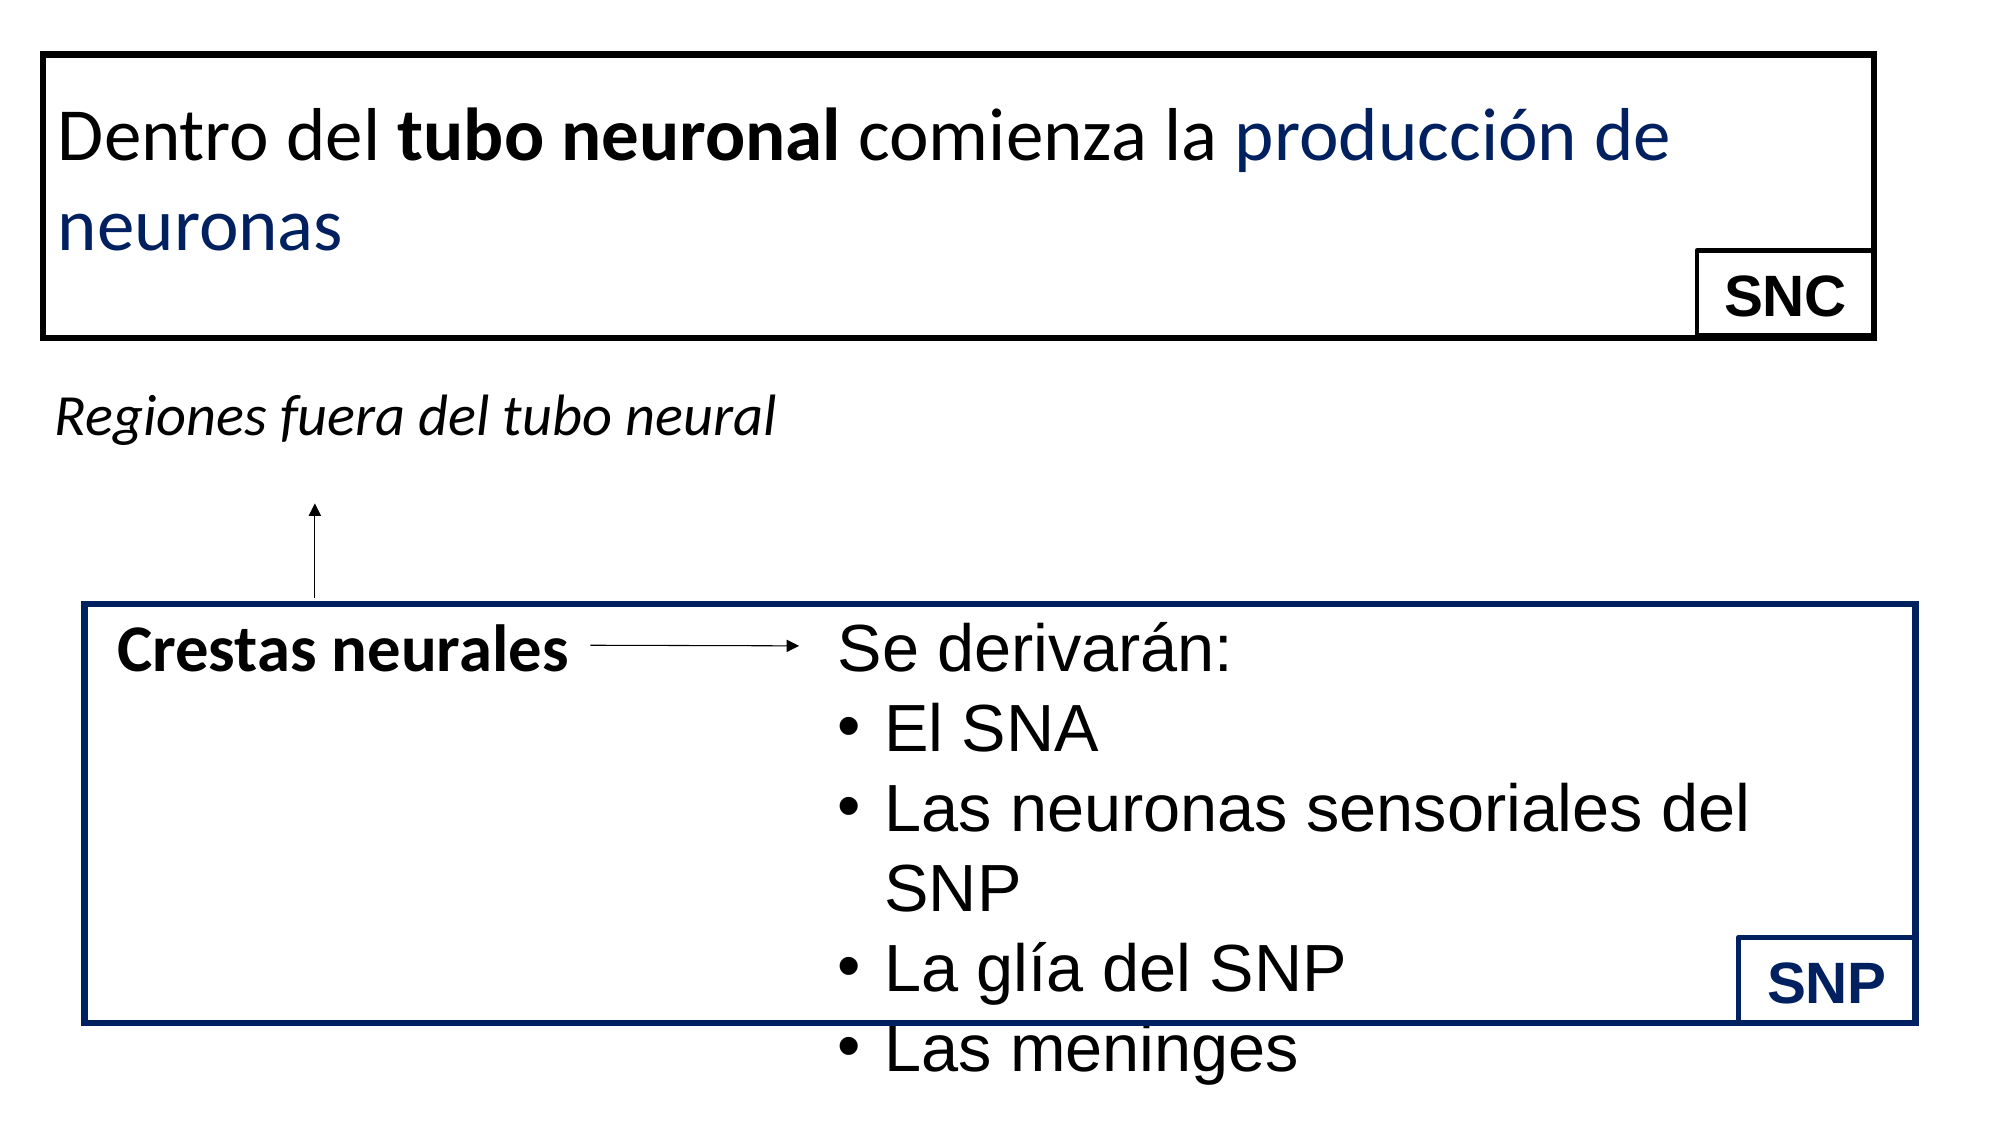

Dentro del tubo neuronal comienza la producción de neuronas
SNC
Regiones fuera del tubo neural
Crestas neurales
Se derivarán:
El SNA
Las neuronas sensoriales del SNP
La glía del SNP
Las meninges

SNP